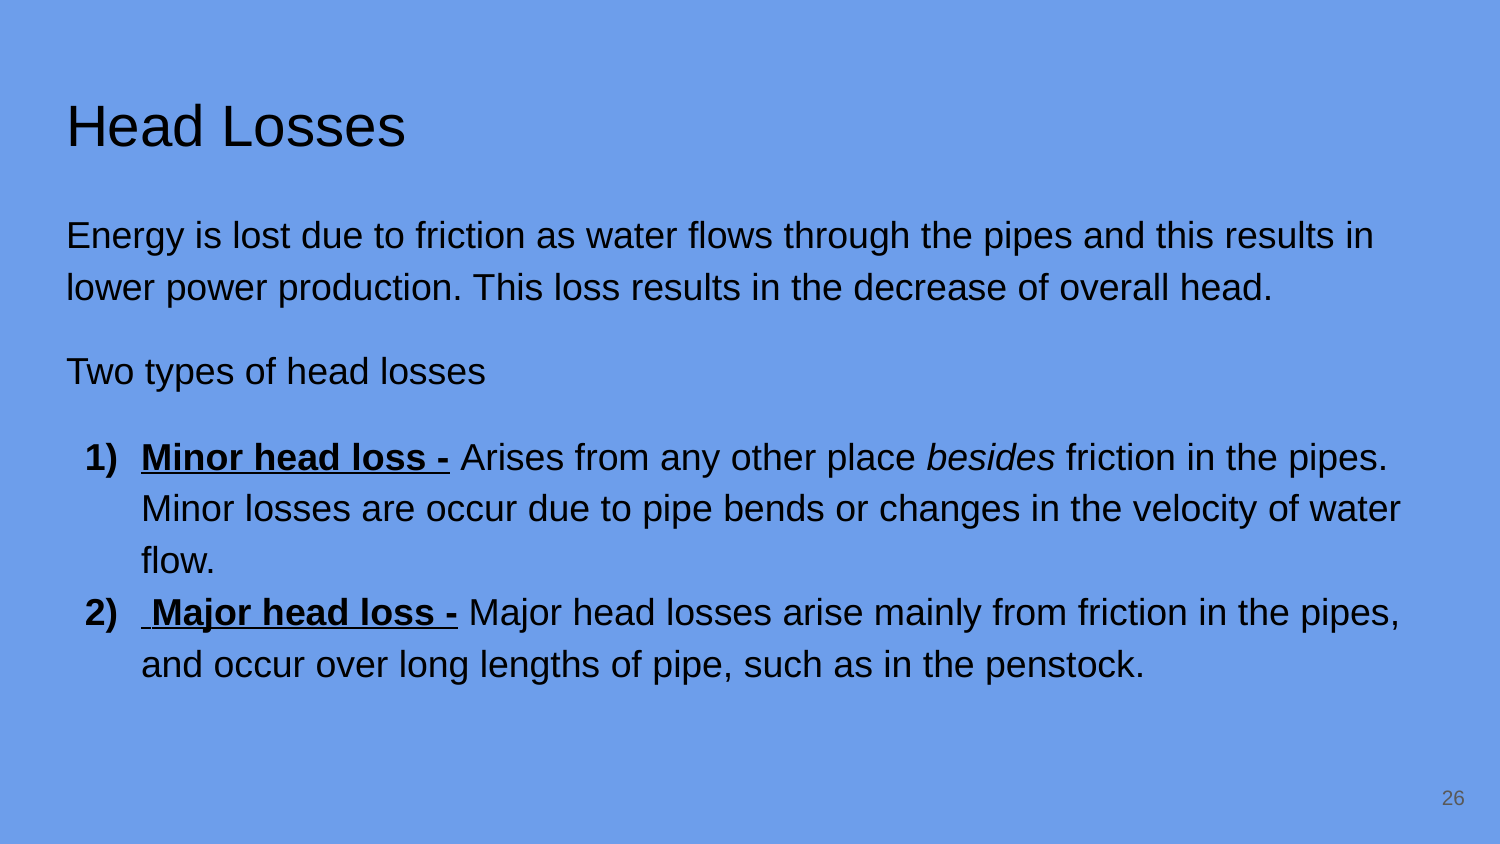

# Head Losses
Energy is lost due to friction as water flows through the pipes and this results in lower power production. This loss results in the decrease of overall head.
Two types of head losses
Minor head loss - Arises from any other place besides friction in the pipes. Minor losses are occur due to pipe bends or changes in the velocity of water flow.
 Major head loss - Major head losses arise mainly from friction in the pipes, and occur over long lengths of pipe, such as in the penstock.
26